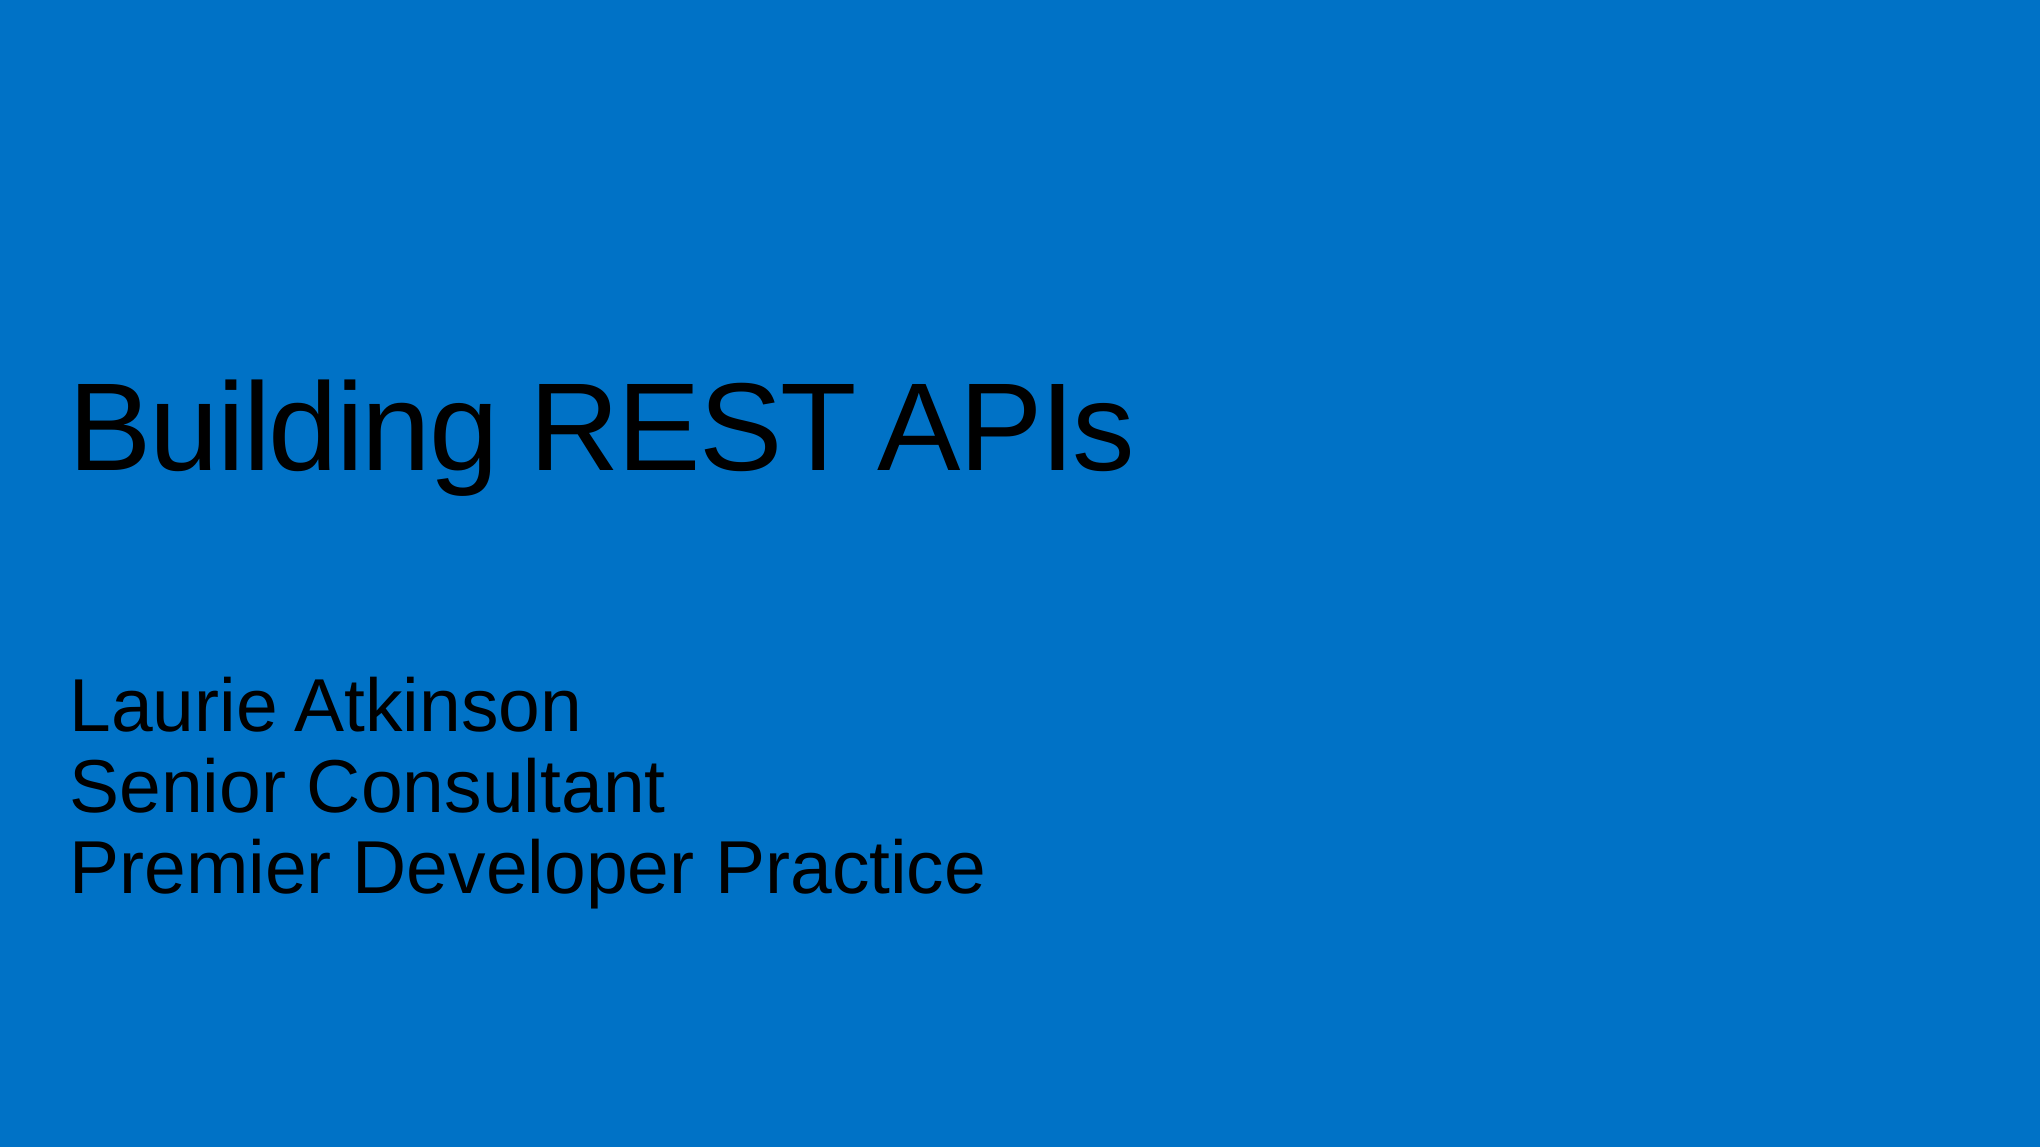

# Building REST APIs
Laurie Atkinson
Senior Consultant
Premier Developer Practice